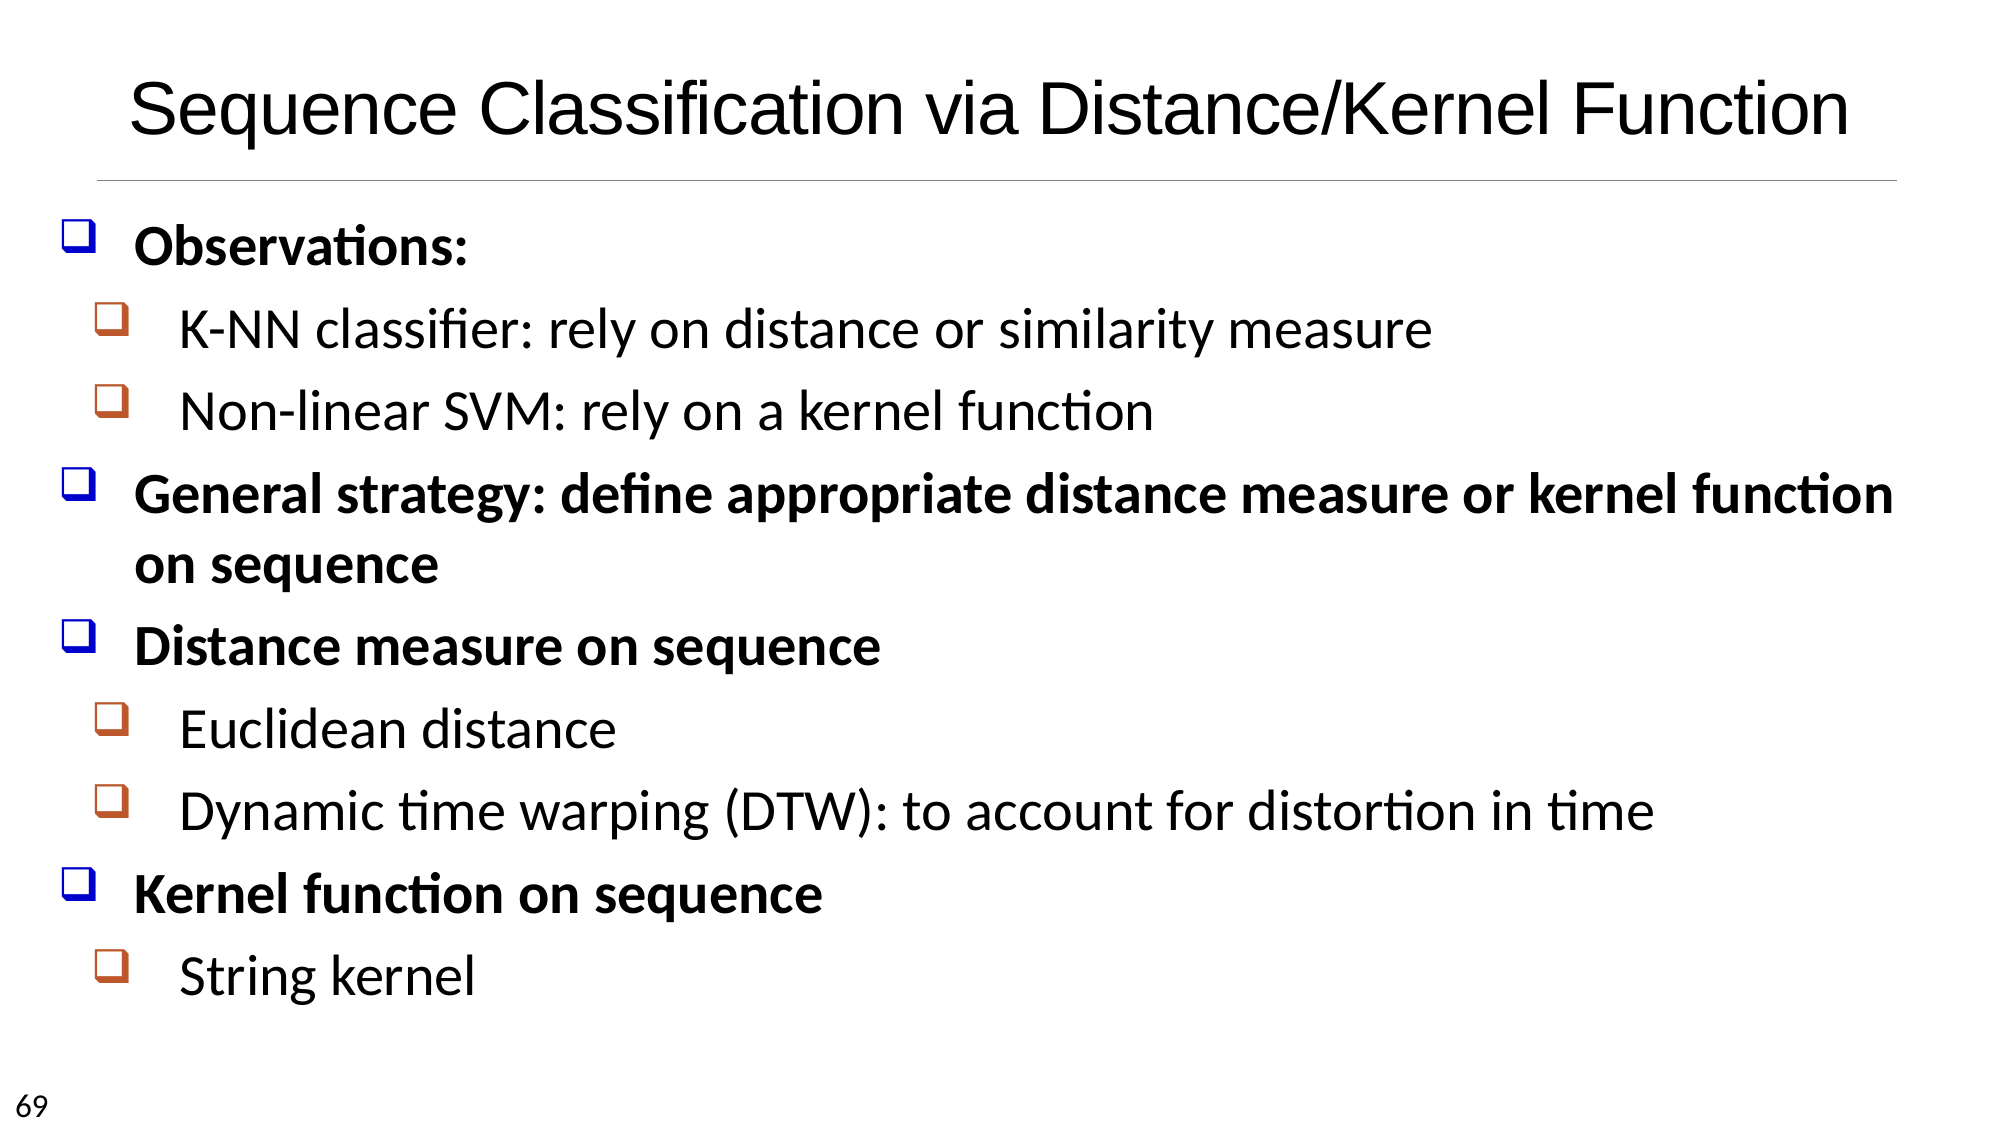

# Sequence Classification via Distance/Kernel Function
Observations:
K-NN classifier: rely on distance or similarity measure
Non-linear SVM: rely on a kernel function
General strategy: define appropriate distance measure or kernel function on sequence
Distance measure on sequence
Euclidean distance
Dynamic time warping (DTW): to account for distortion in time
Kernel function on sequence
String kernel